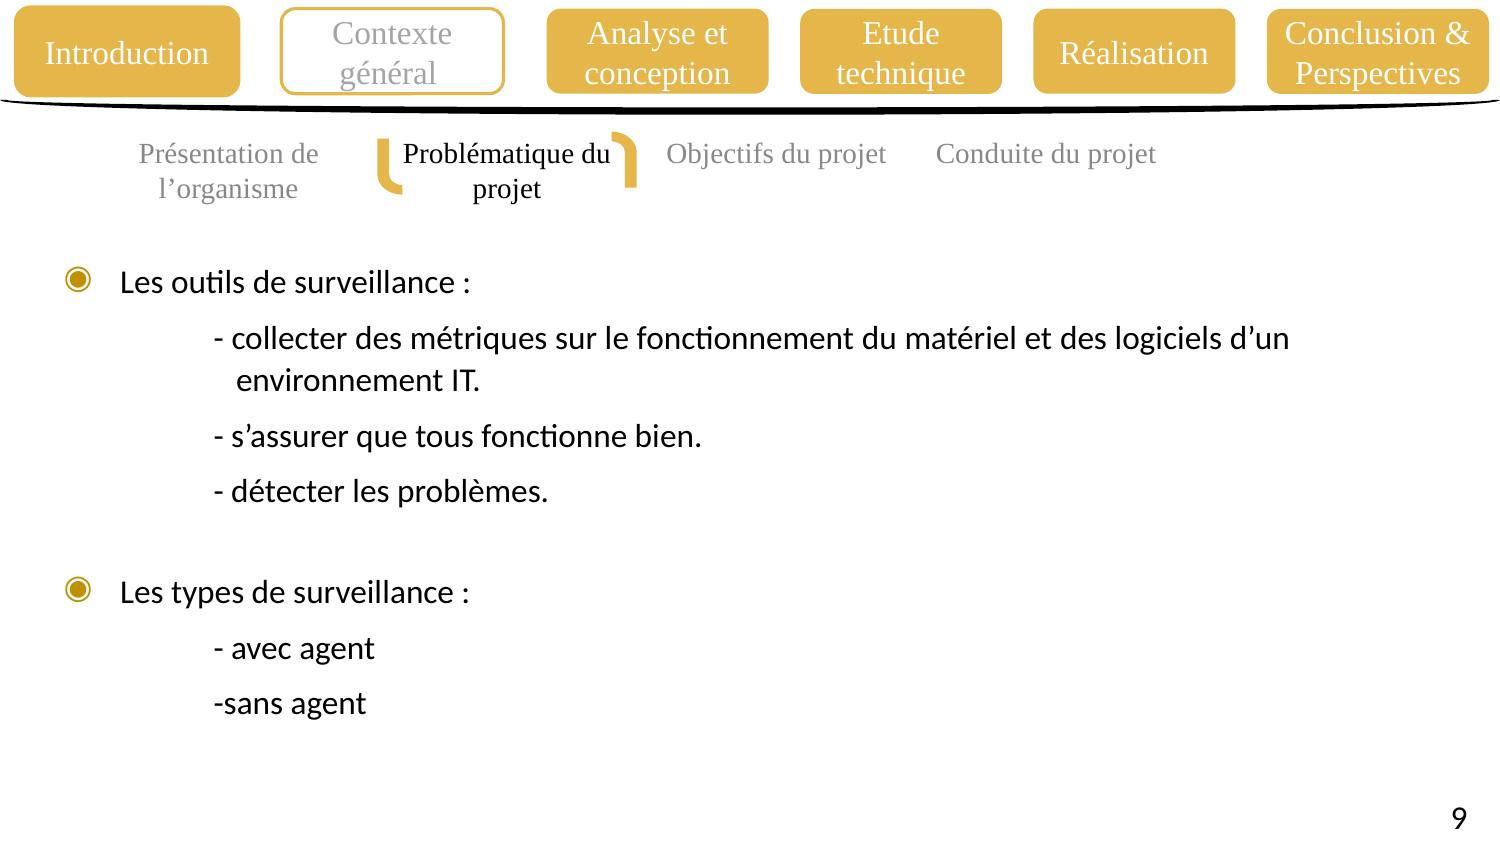

Introduction
Réalisation
Contexte général
Analyse et conception
Etude technique
Conclusion & Perspectives

Présentation de l’organisme
Problématique du projet
Objectifs du projet
Conduite du projet

Les outils de surveillance :
	- collecter des métriques sur le fonctionnement du matériel et des logiciels d’un		   environnement IT.
	- s’assurer que tous fonctionne bien.
	- détecter les problèmes.
Les types de surveillance :
	- avec agent
	-sans agent
9